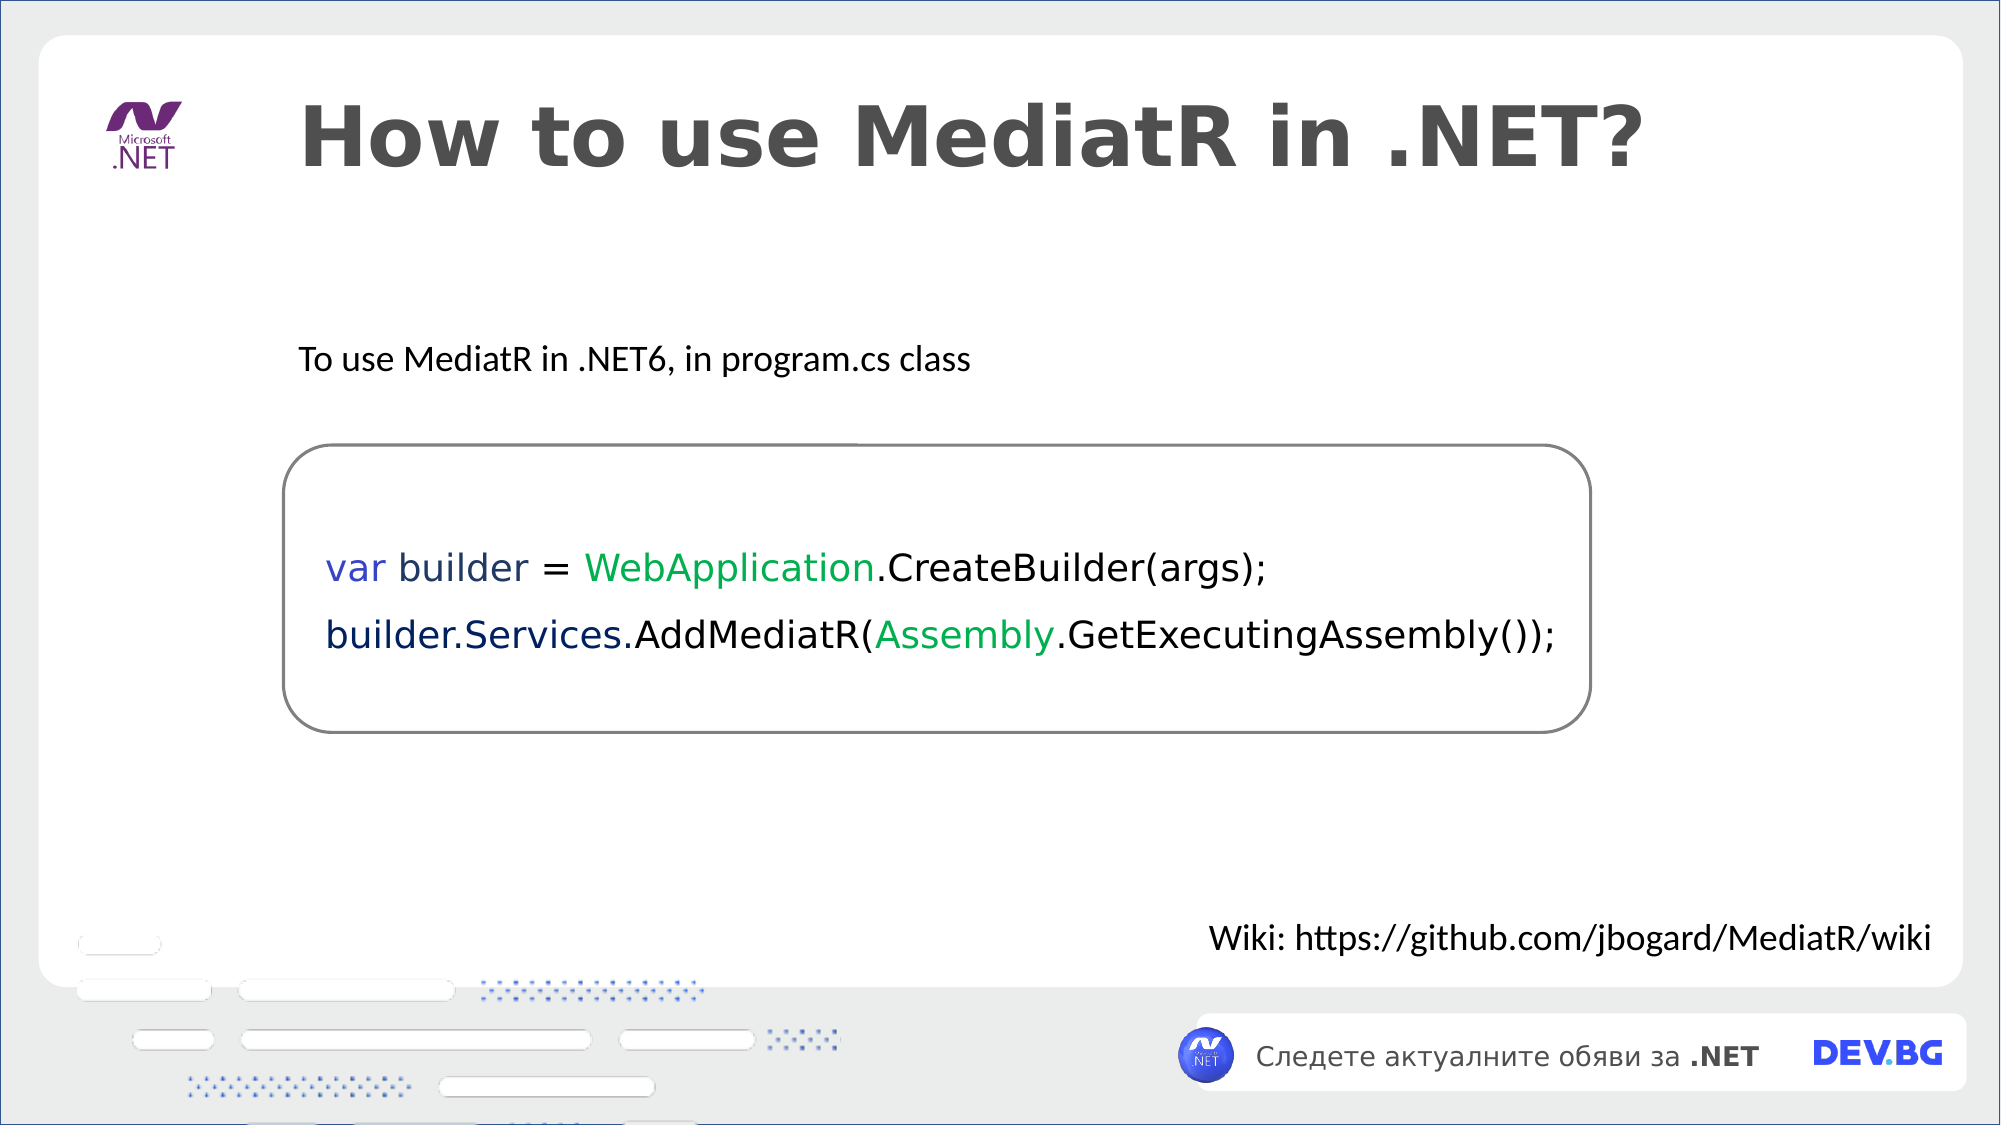

How to use MediatR in .NET?
To use MediatR in .NET6, in program.cs class

var builder = WebApplication.CreateBuilder(args);
builder.Services.AddMediatR(Assembly.GetExecutingAssembly());
Wiki: https://github.com/jbogard/MediatR/wiki